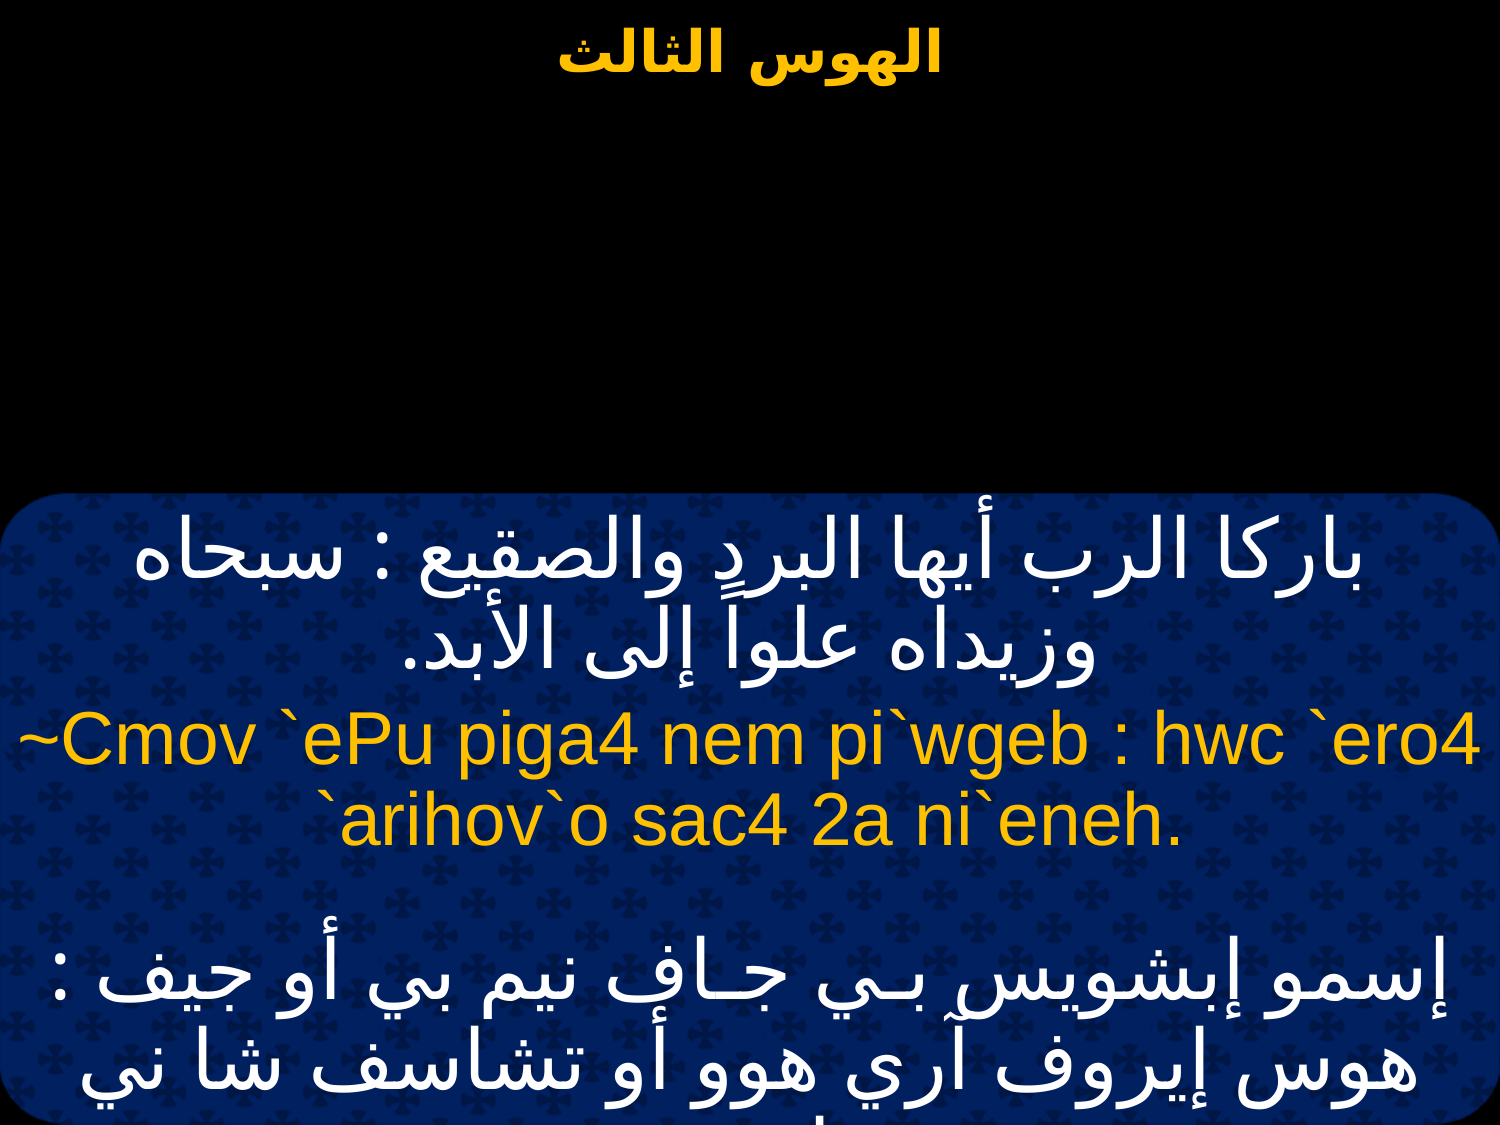

باركا الرب أيها البرد والصقيع : سبحاه وزيداه علواً إلى الأبد.
~Cmov `ePu piga4 nem pi`wgeb : hwc `ero4 `arihov`o sac4 2a ni`eneh.
إسمو إبشويس بـي جـاف نيم بي أو جيف : هوس إيروف آري هوو أو تشاسف شا ني إينيه.